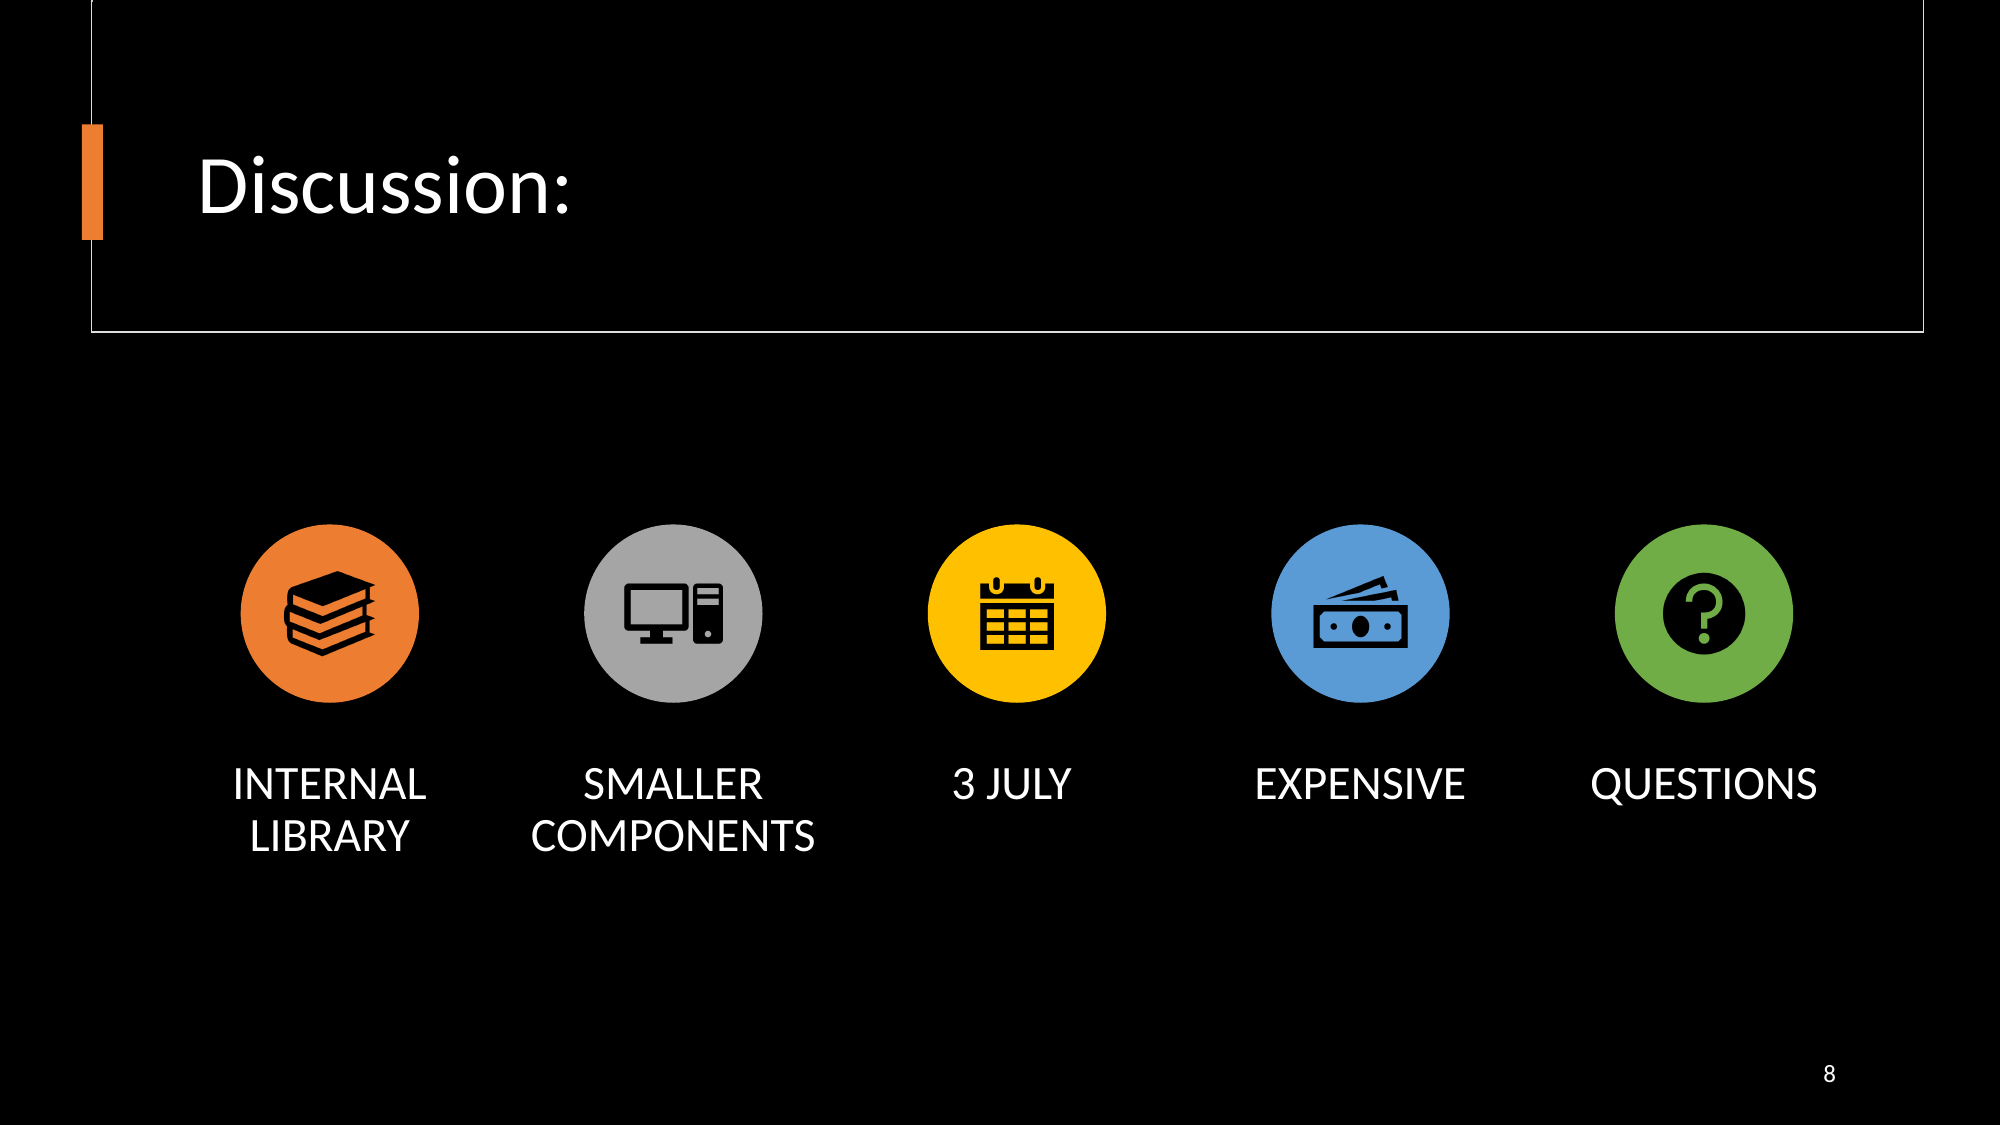

# Discussion:

Internal library
Smaller components
3 July
Expensive
Questions
8